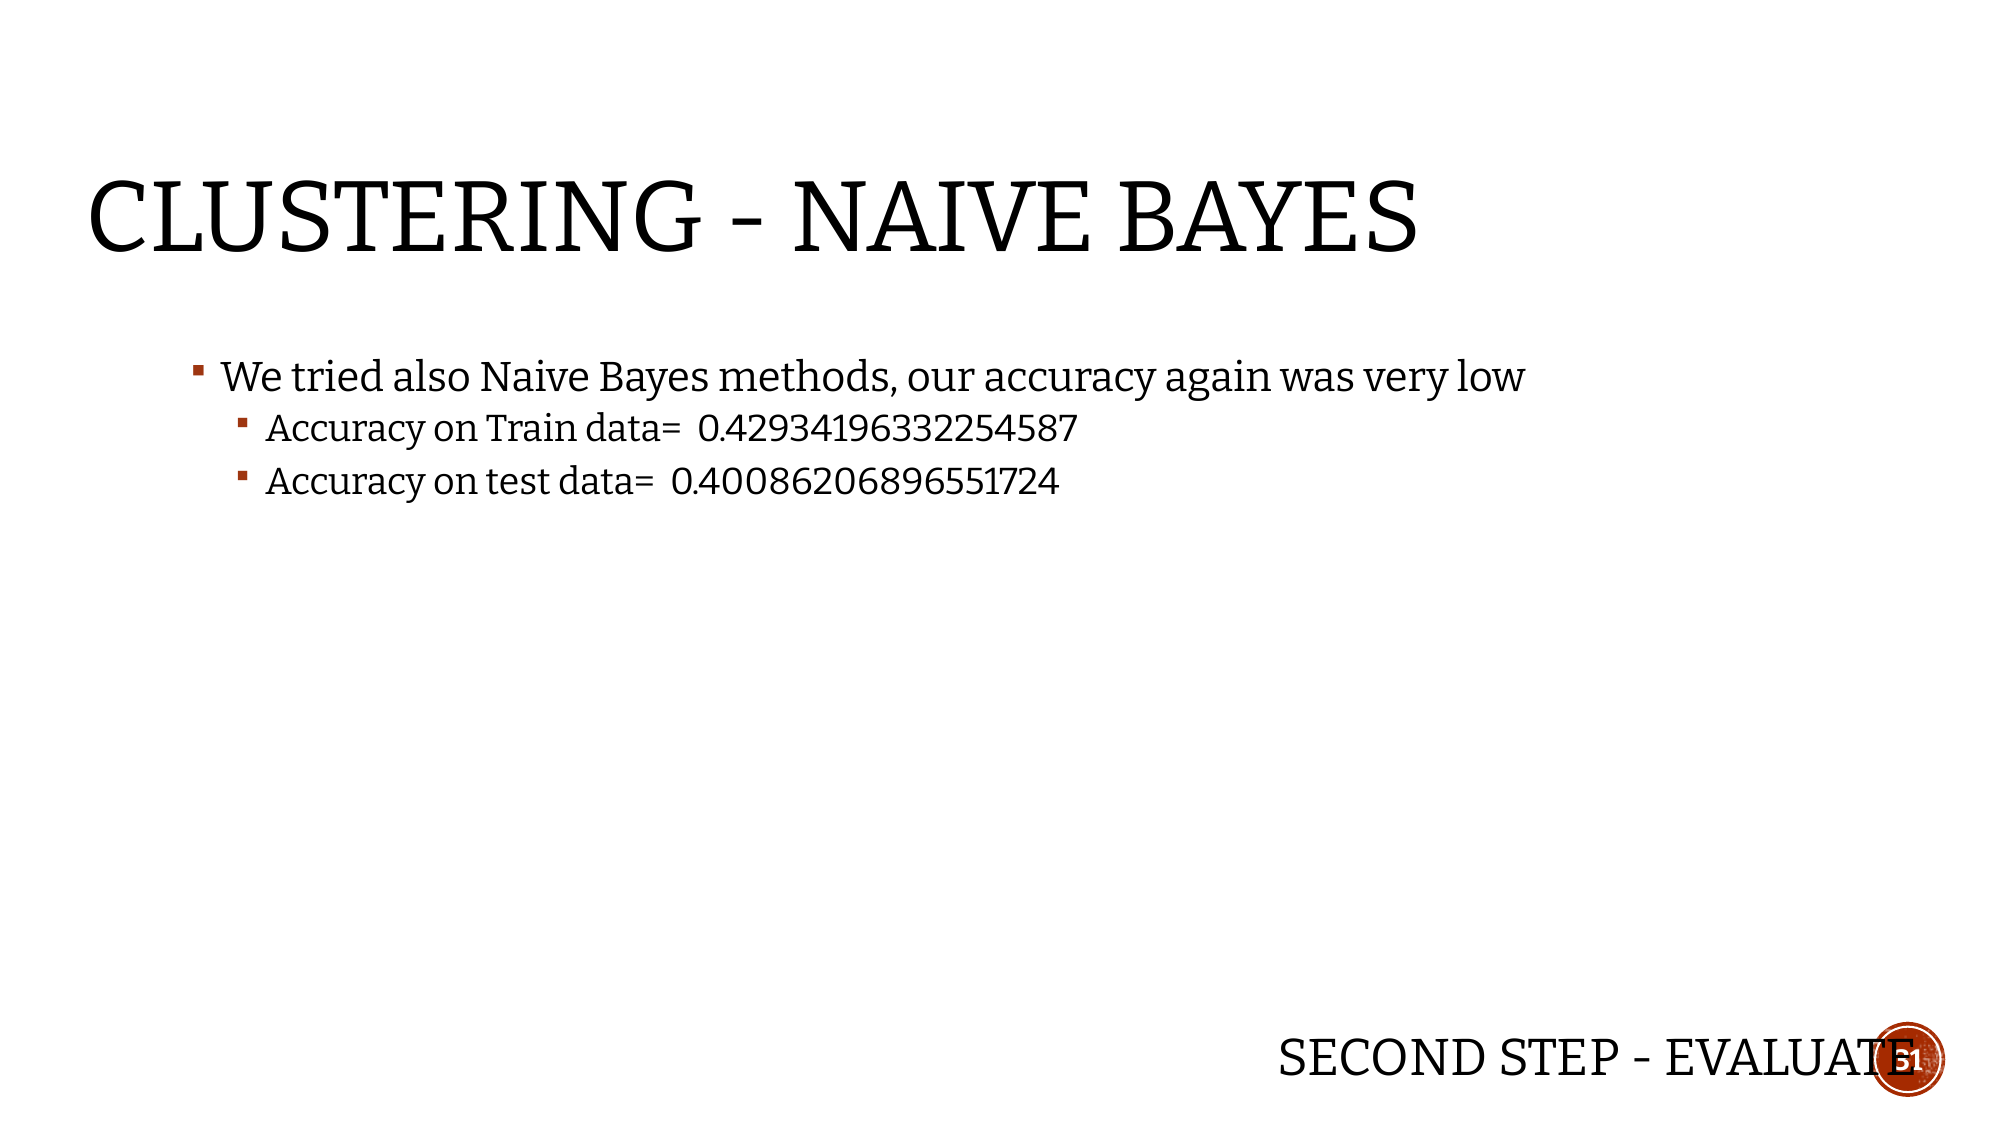

# Clustering - Naive Bayes
We tried also Naive Bayes methods, our accuracy again was very low
Accuracy on Train data=  0.42934196332254587
Accuracy on test data=  0.40086206896551724
second step - evaluate
31